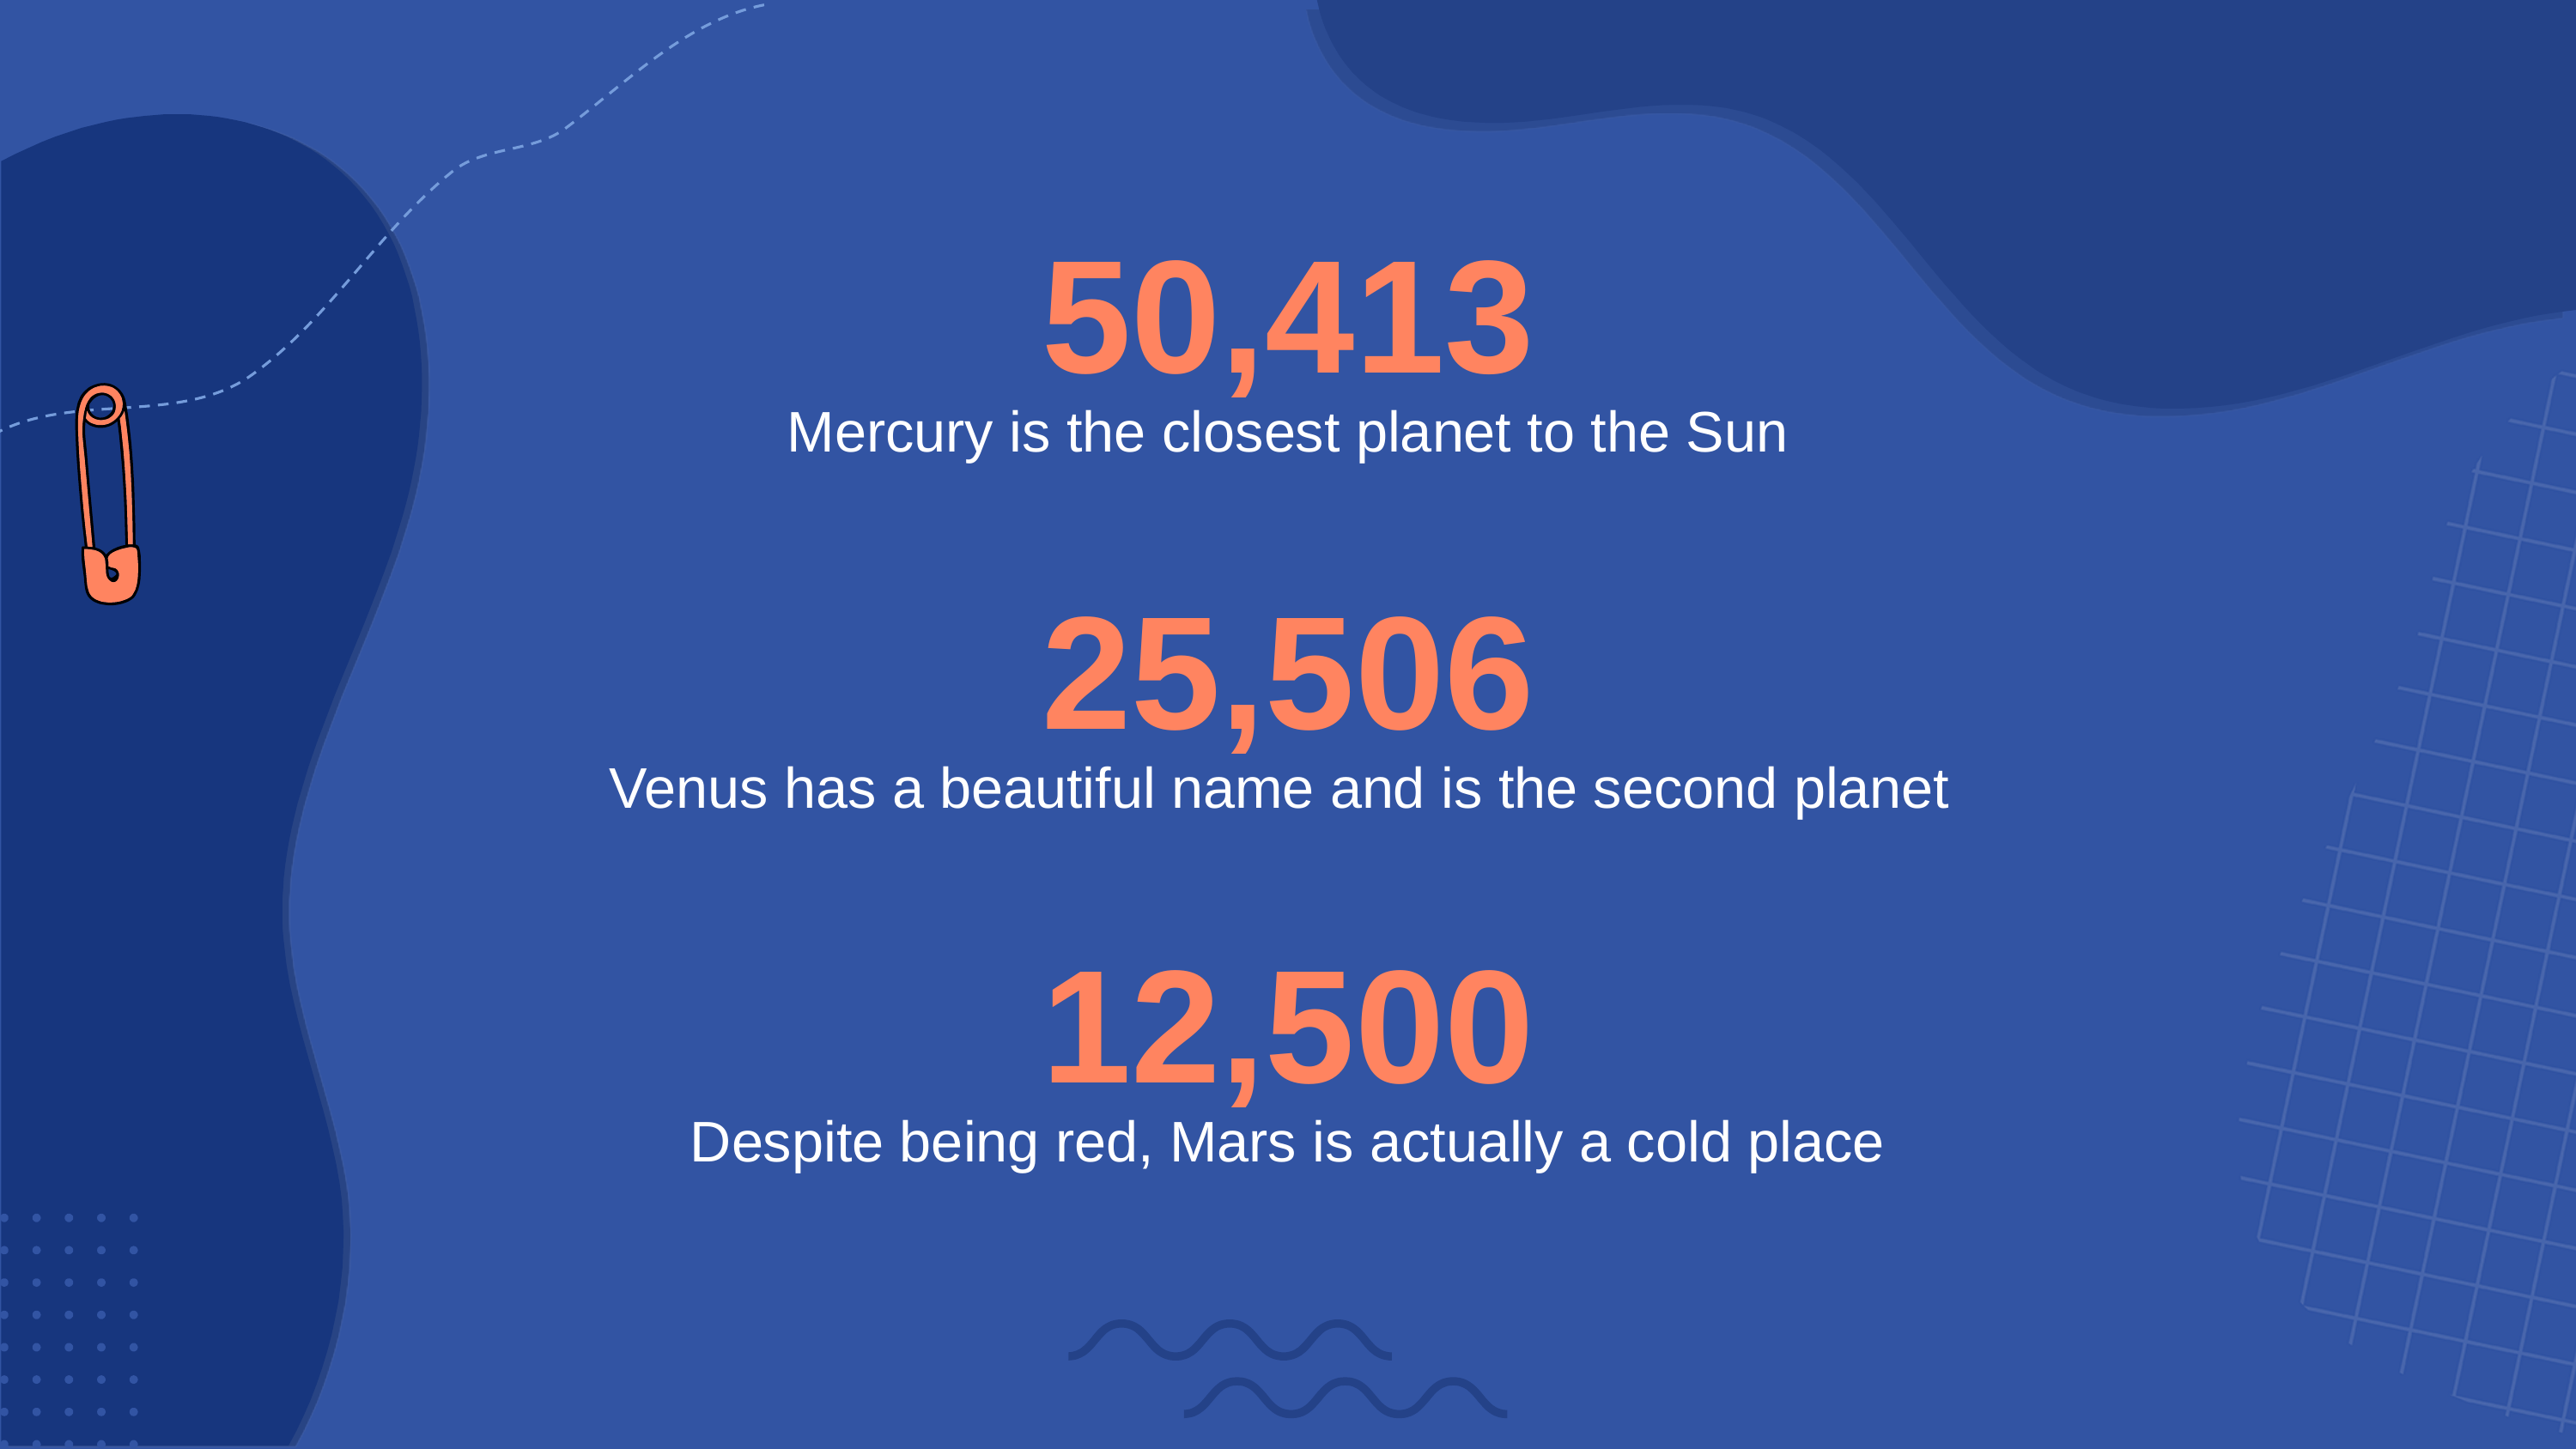

50,413
# Mercury is the closest planet to the Sun
25,506
Venus has a beautiful name and is the second planet
12,500
Despite being red, Mars is actually a cold place